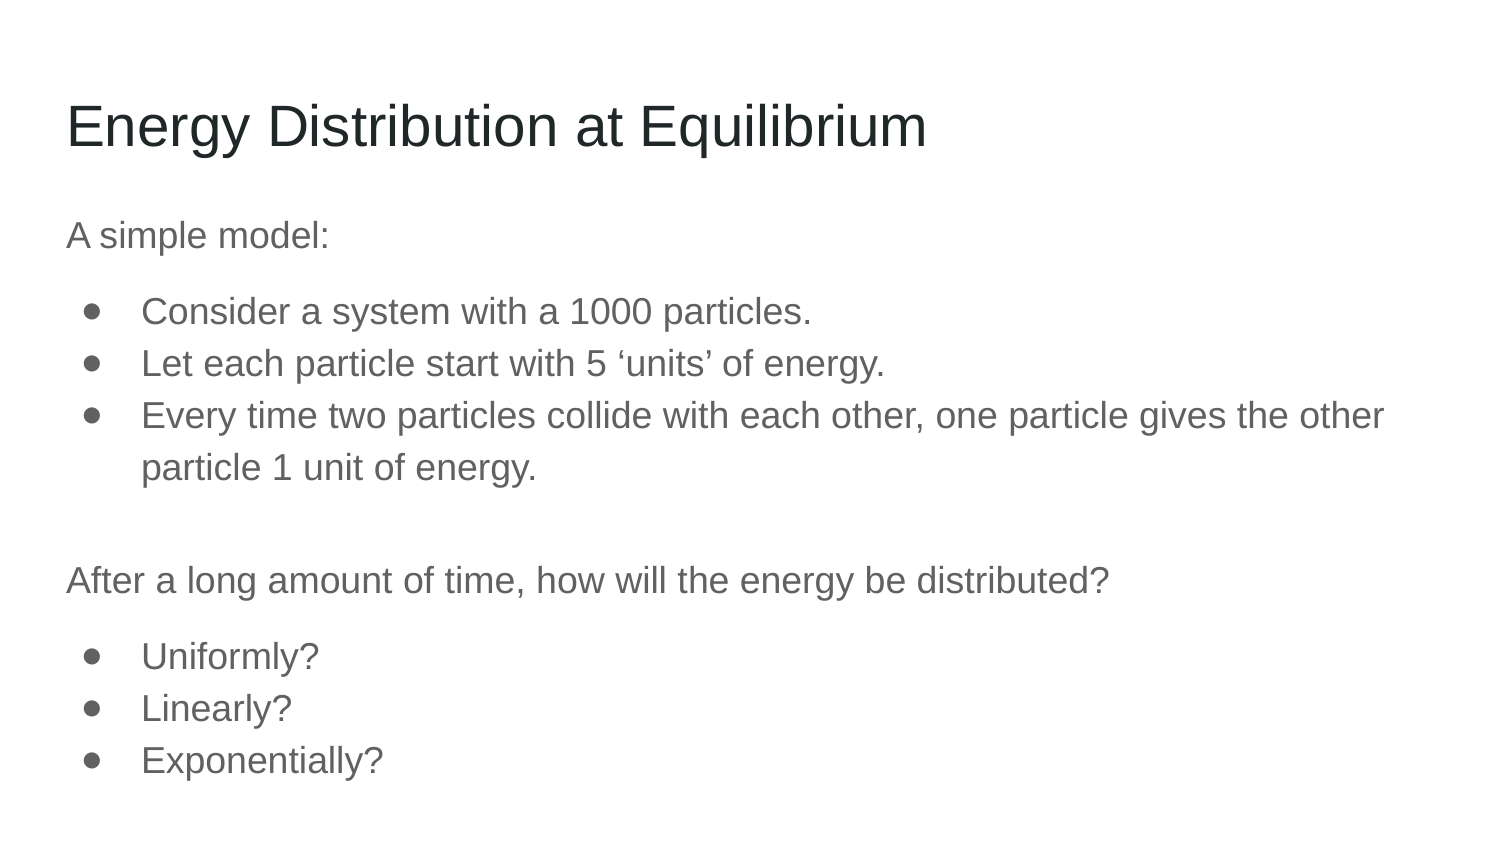

# Energy Distribution at Equilibrium
A simple model:
Consider a system with a 1000 particles.
Let each particle start with 5 ‘units’ of energy.
Every time two particles collide with each other, one particle gives the other particle 1 unit of energy.
After a long amount of time, how will the energy be distributed?
Uniformly?
Linearly?
Exponentially?